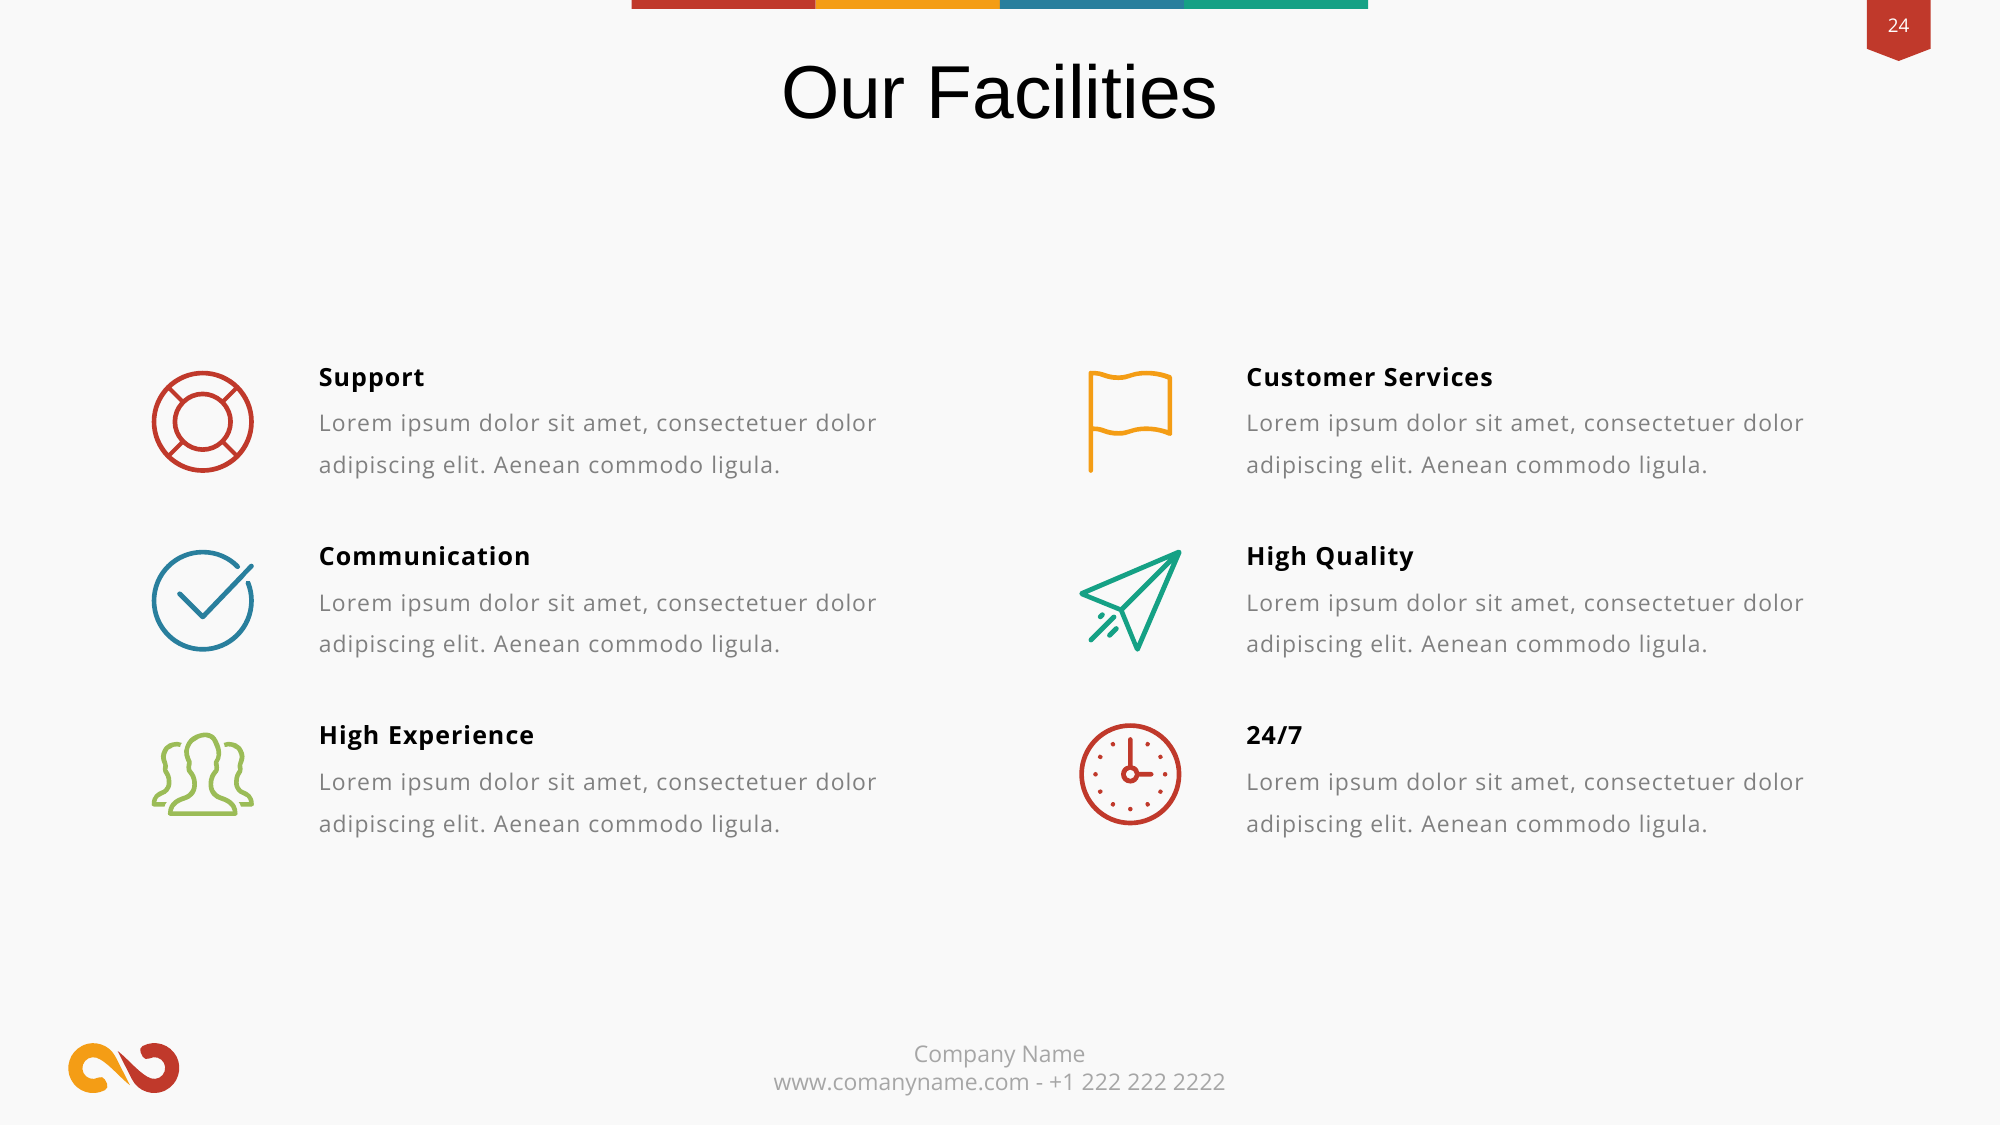

Our Facilities
Support
Customer Services

Lorem ipsum dolor sit amet, consectetuer dolor adipiscing elit. Aenean commodo ligula.
Lorem ipsum dolor sit amet, consectetuer dolor adipiscing elit. Aenean commodo ligula.
Communication
High Quality

Lorem ipsum dolor sit amet, consectetuer dolor adipiscing elit. Aenean commodo ligula.
Lorem ipsum dolor sit amet, consectetuer dolor adipiscing elit. Aenean commodo ligula.
High Experience
24/7

Lorem ipsum dolor sit amet, consectetuer dolor adipiscing elit. Aenean commodo ligula.
Lorem ipsum dolor sit amet, consectetuer dolor adipiscing elit. Aenean commodo ligula.